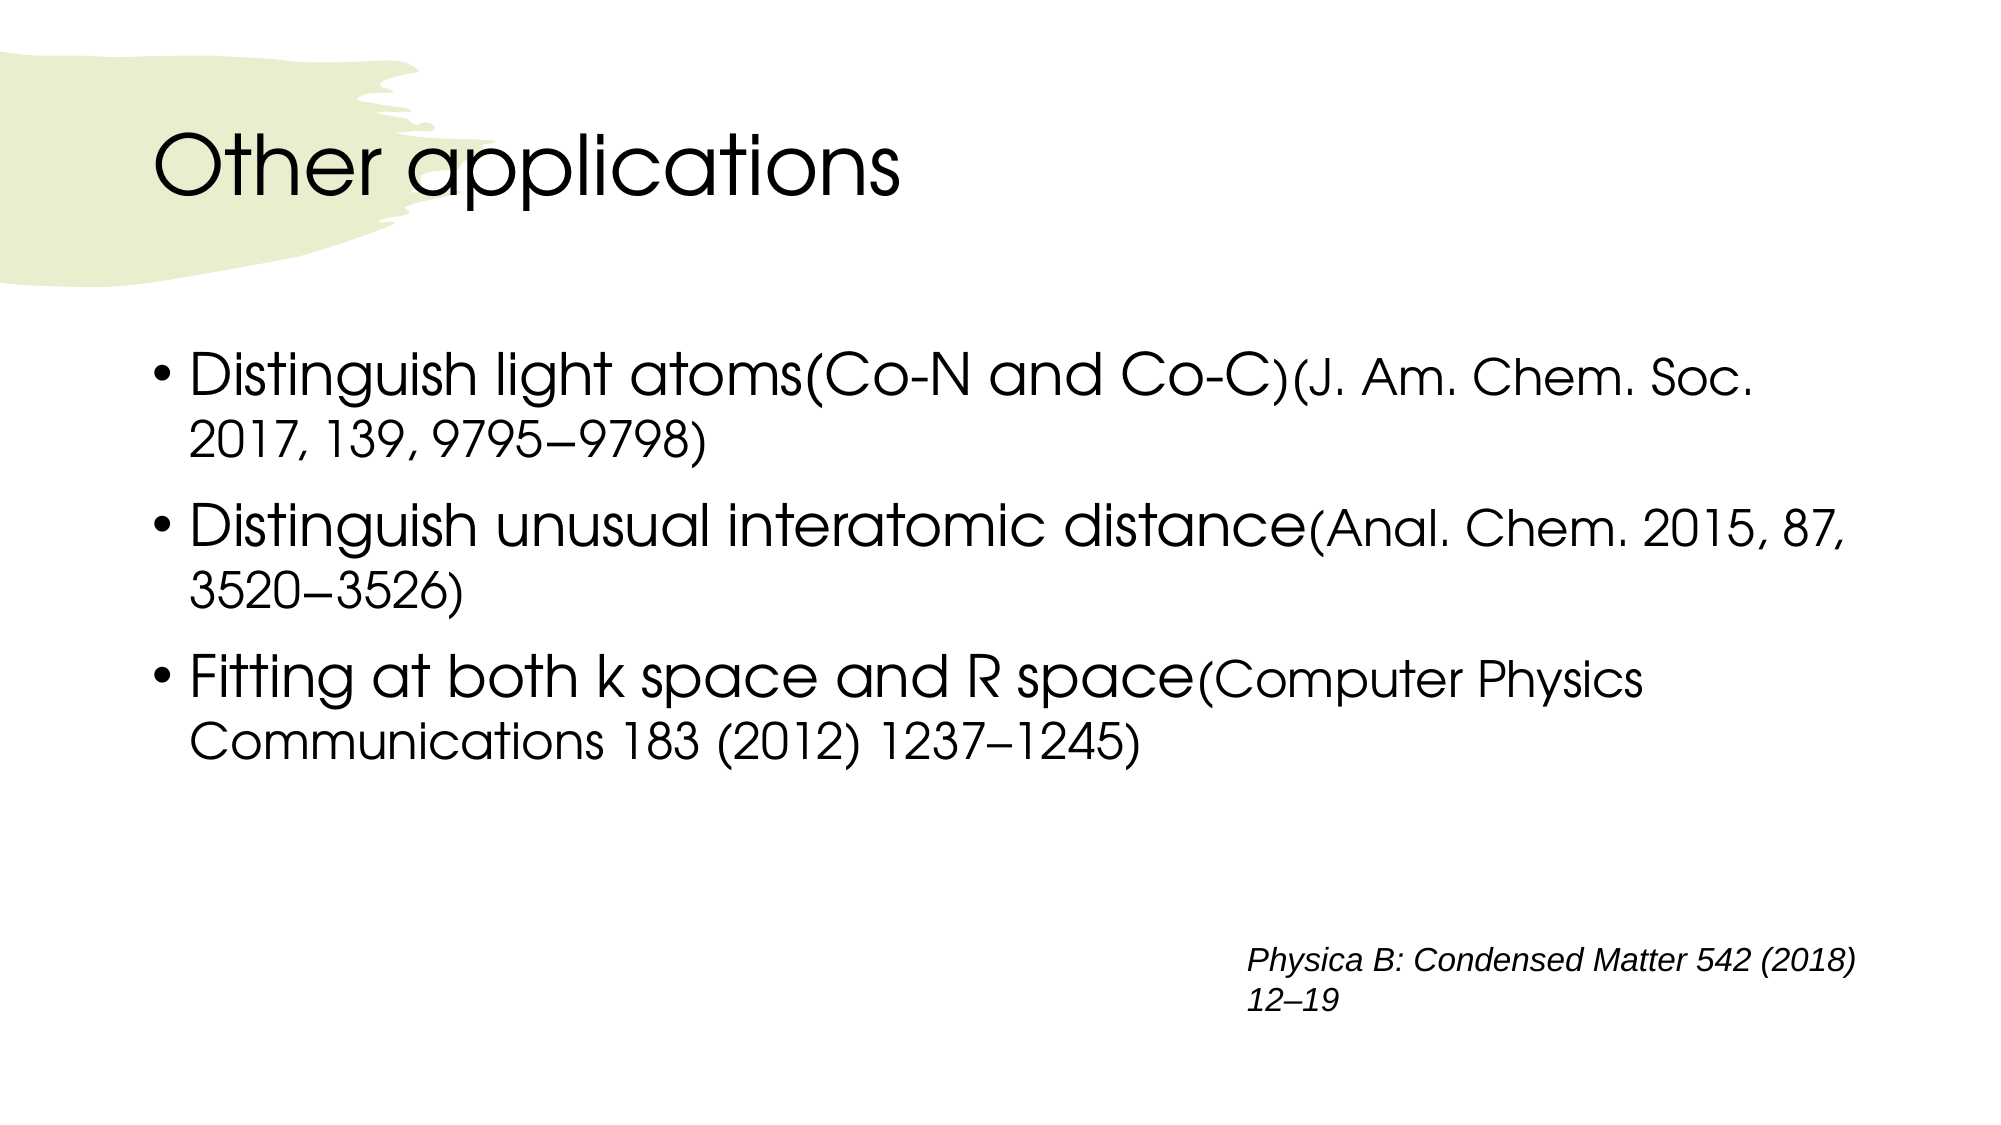

# Other applications
Distinguish light atoms(Co-N and Co-C)(J. Am. Chem. Soc. 2017, 139, 9795−9798)
Distinguish unusual interatomic distance(Anal. Chem. 2015, 87, 3520−3526)
Fitting at both k space and R space(Computer Physics Communications 183 (2012) 1237–1245)
Physica B: Condensed Matter 542 (2018) 12–19